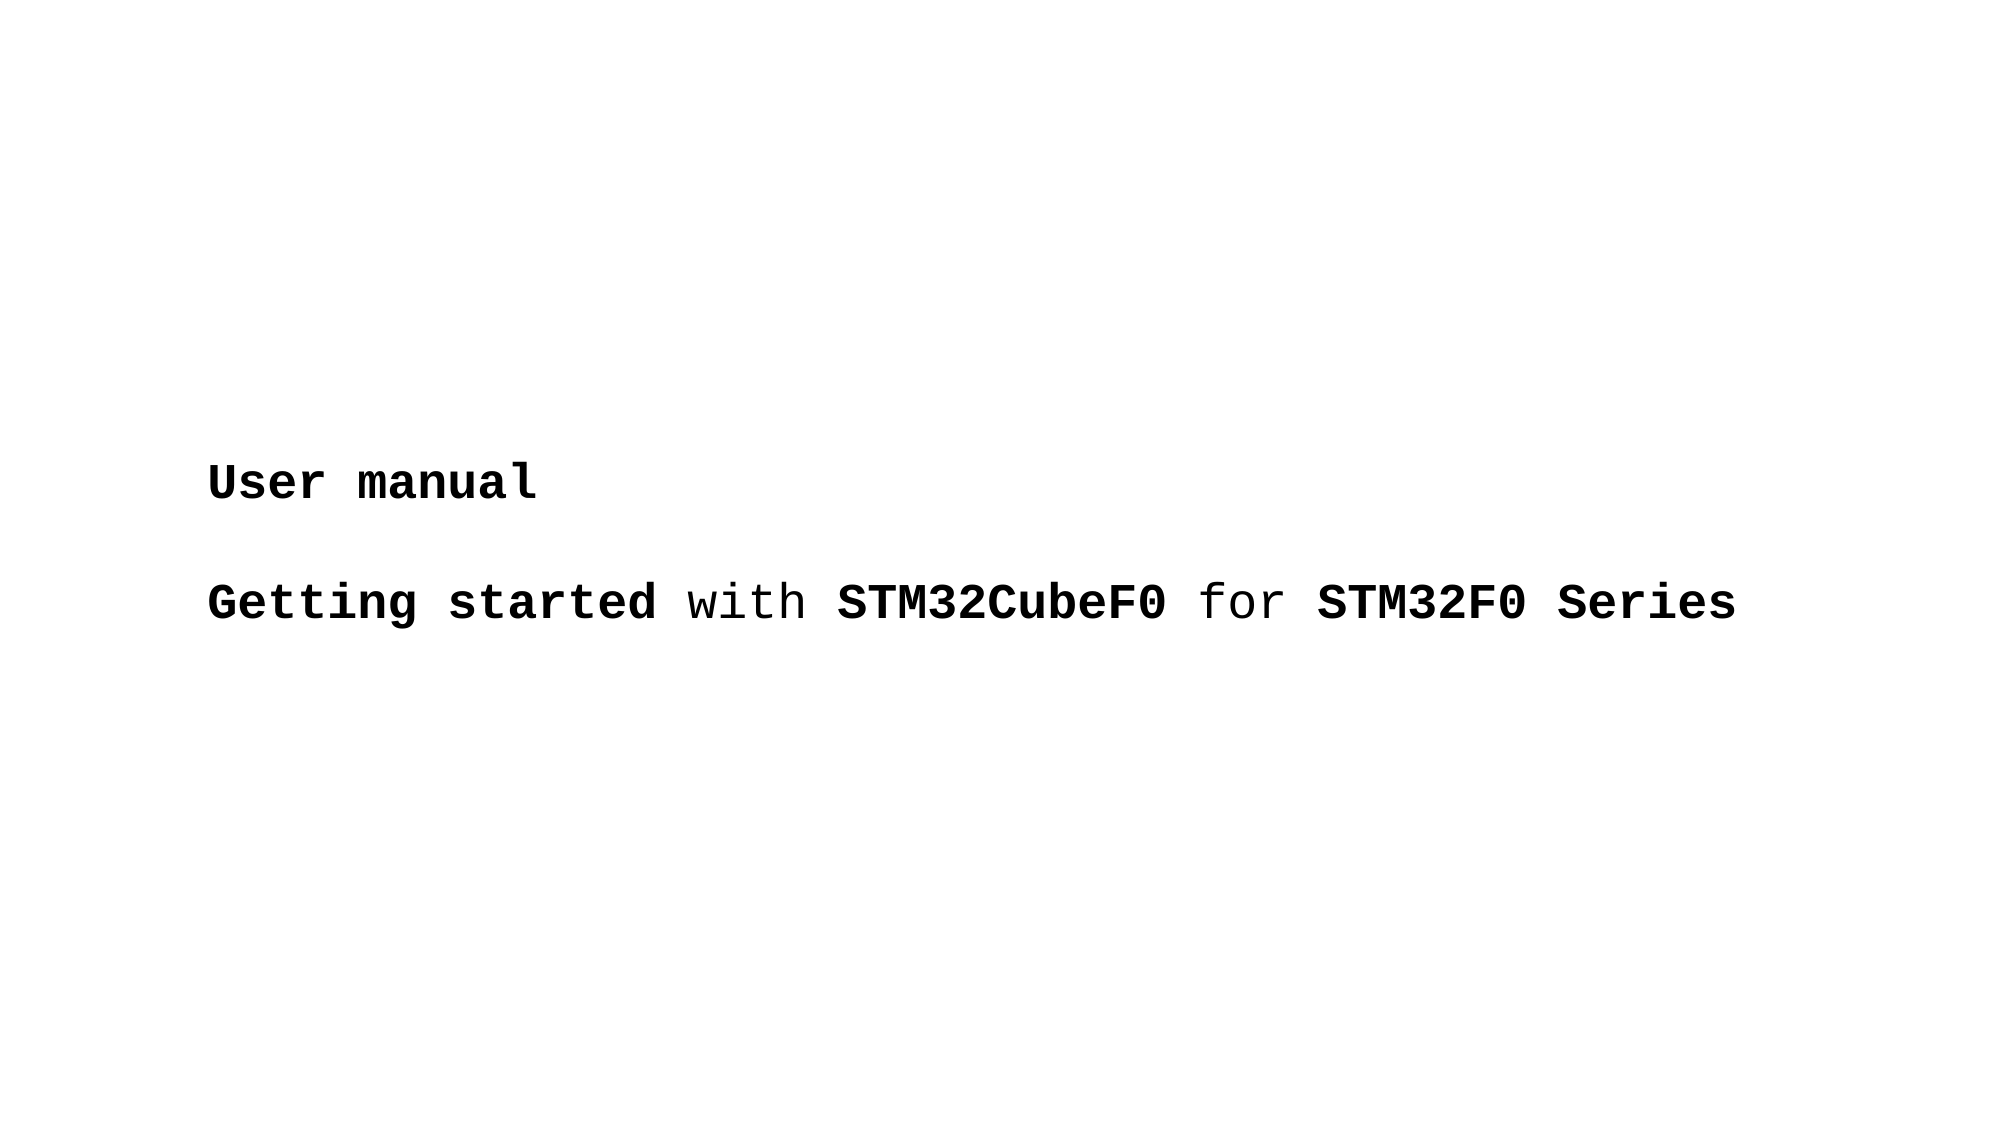

User manual
Getting started with STM32CubeF0 for STM32F0 Series